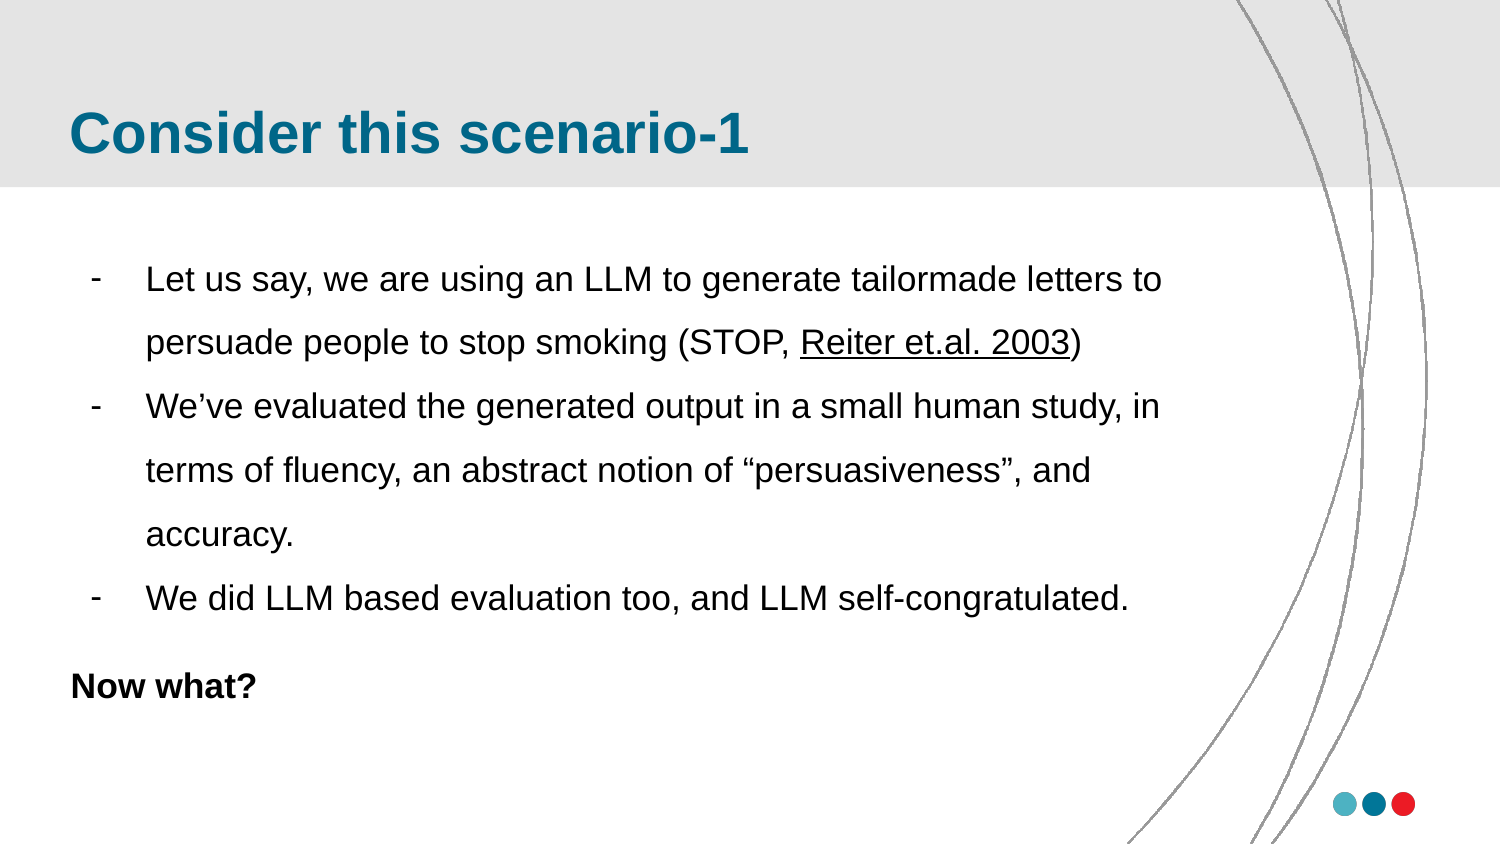

# Consider this scenario-1
Let us say, we are using an LLM to generate tailormade letters to persuade people to stop smoking (STOP, Reiter et.al. 2003)
We’ve evaluated the generated output in a small human study, in terms of fluency, an abstract notion of “persuasiveness”, and accuracy.
We did LLM based evaluation too, and LLM self-congratulated.
Now what?